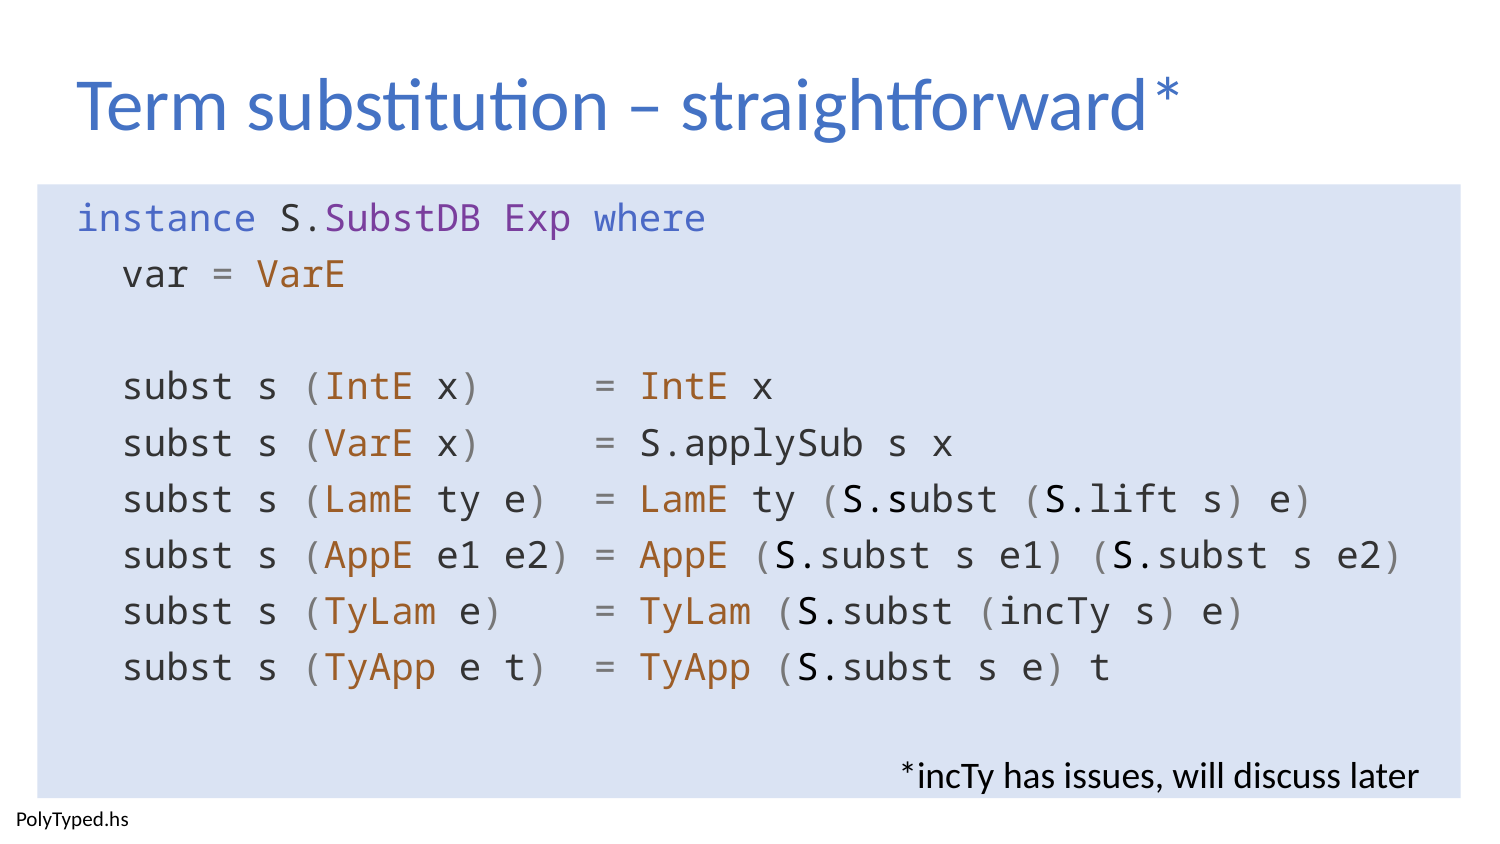

# Term substitution – straightforward*

instance S.SubstDB Exp where
  var = VarE

  subst s (IntE x)     = IntE x
  subst s (VarE x)     = S.applySub s x
  subst s (LamE ty e)  = LamE ty (S.subst (S.lift s) e)
  subst s (AppE e1 e2) = AppE (S.subst s e1) (S.subst s e2)
  subst s (TyLam e)    = TyLam (S.subst (incTy s) e)
  subst s (TyApp e t)  = TyApp (S.subst s e) t

*incTy has issues, will discuss later
PolyTyped.hs